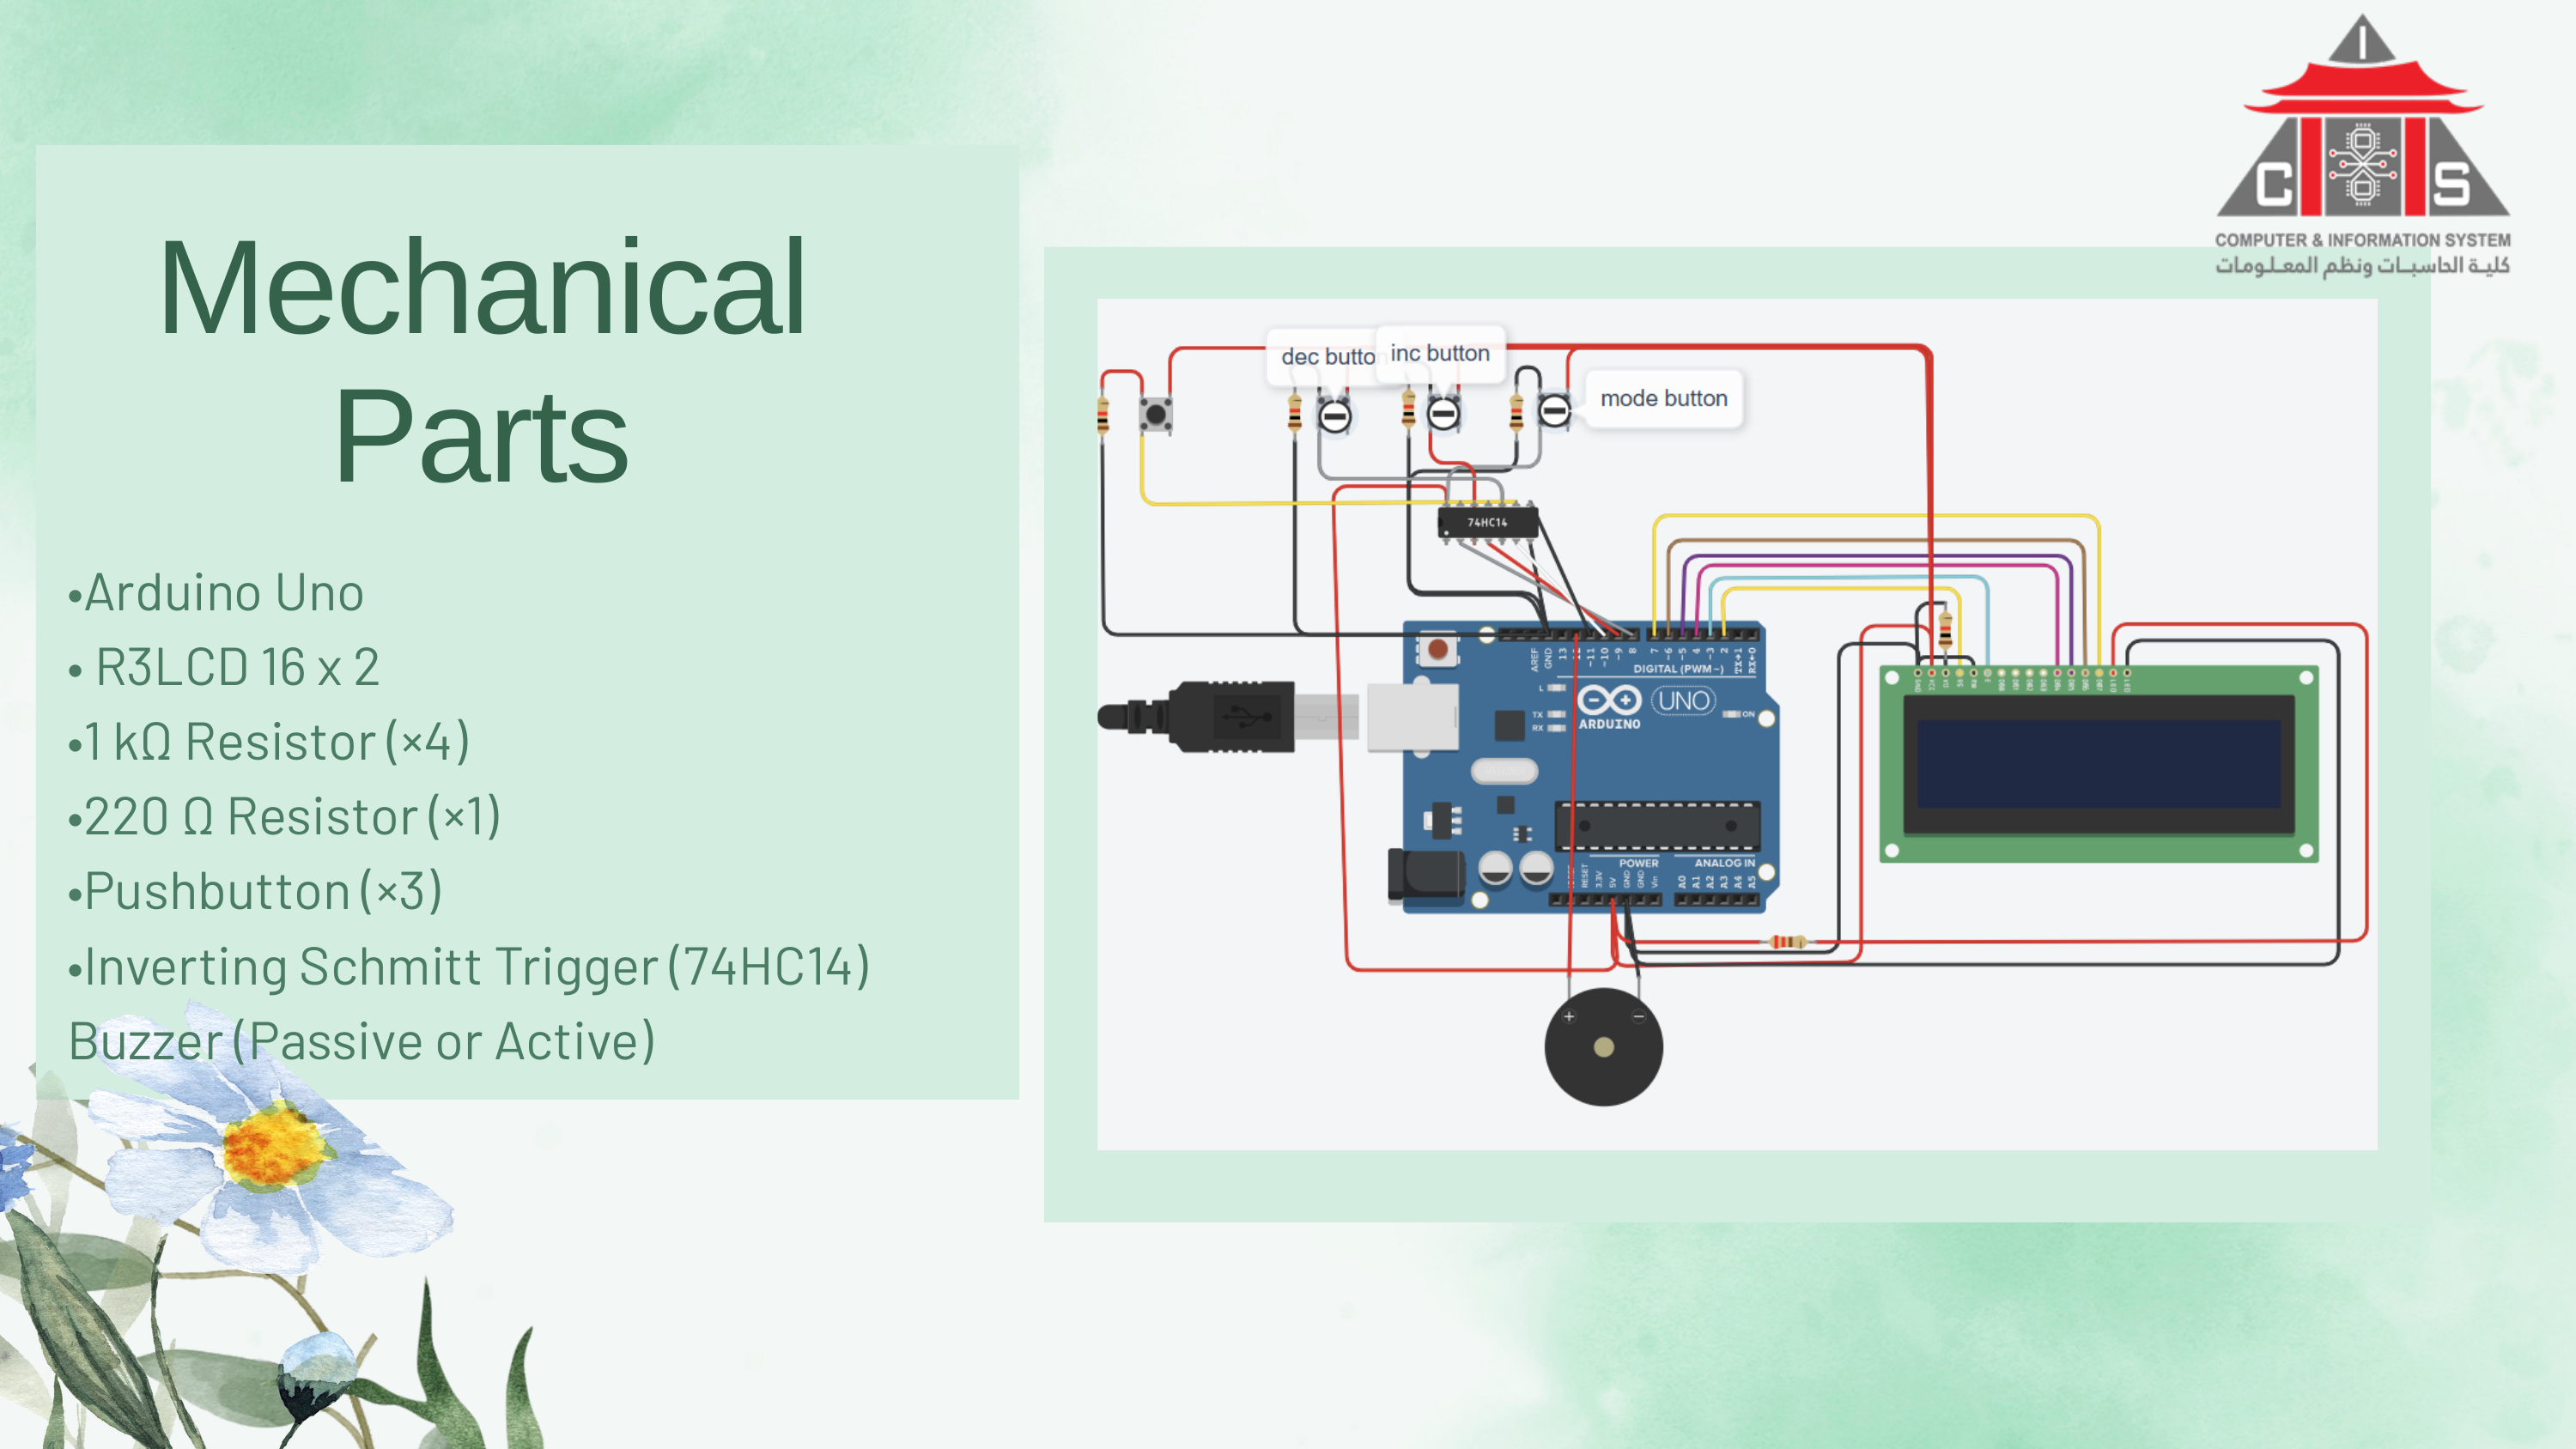

Mechanical Parts

•Arduino Uno
• R3LCD 16 x 2
•1 kΩ Resistor (×4)
•220 Ω Resistor (×1)
•Pushbutton (×3)
•Inverting Schmitt Trigger (74HC14)
Buzzer (Passive or Active)